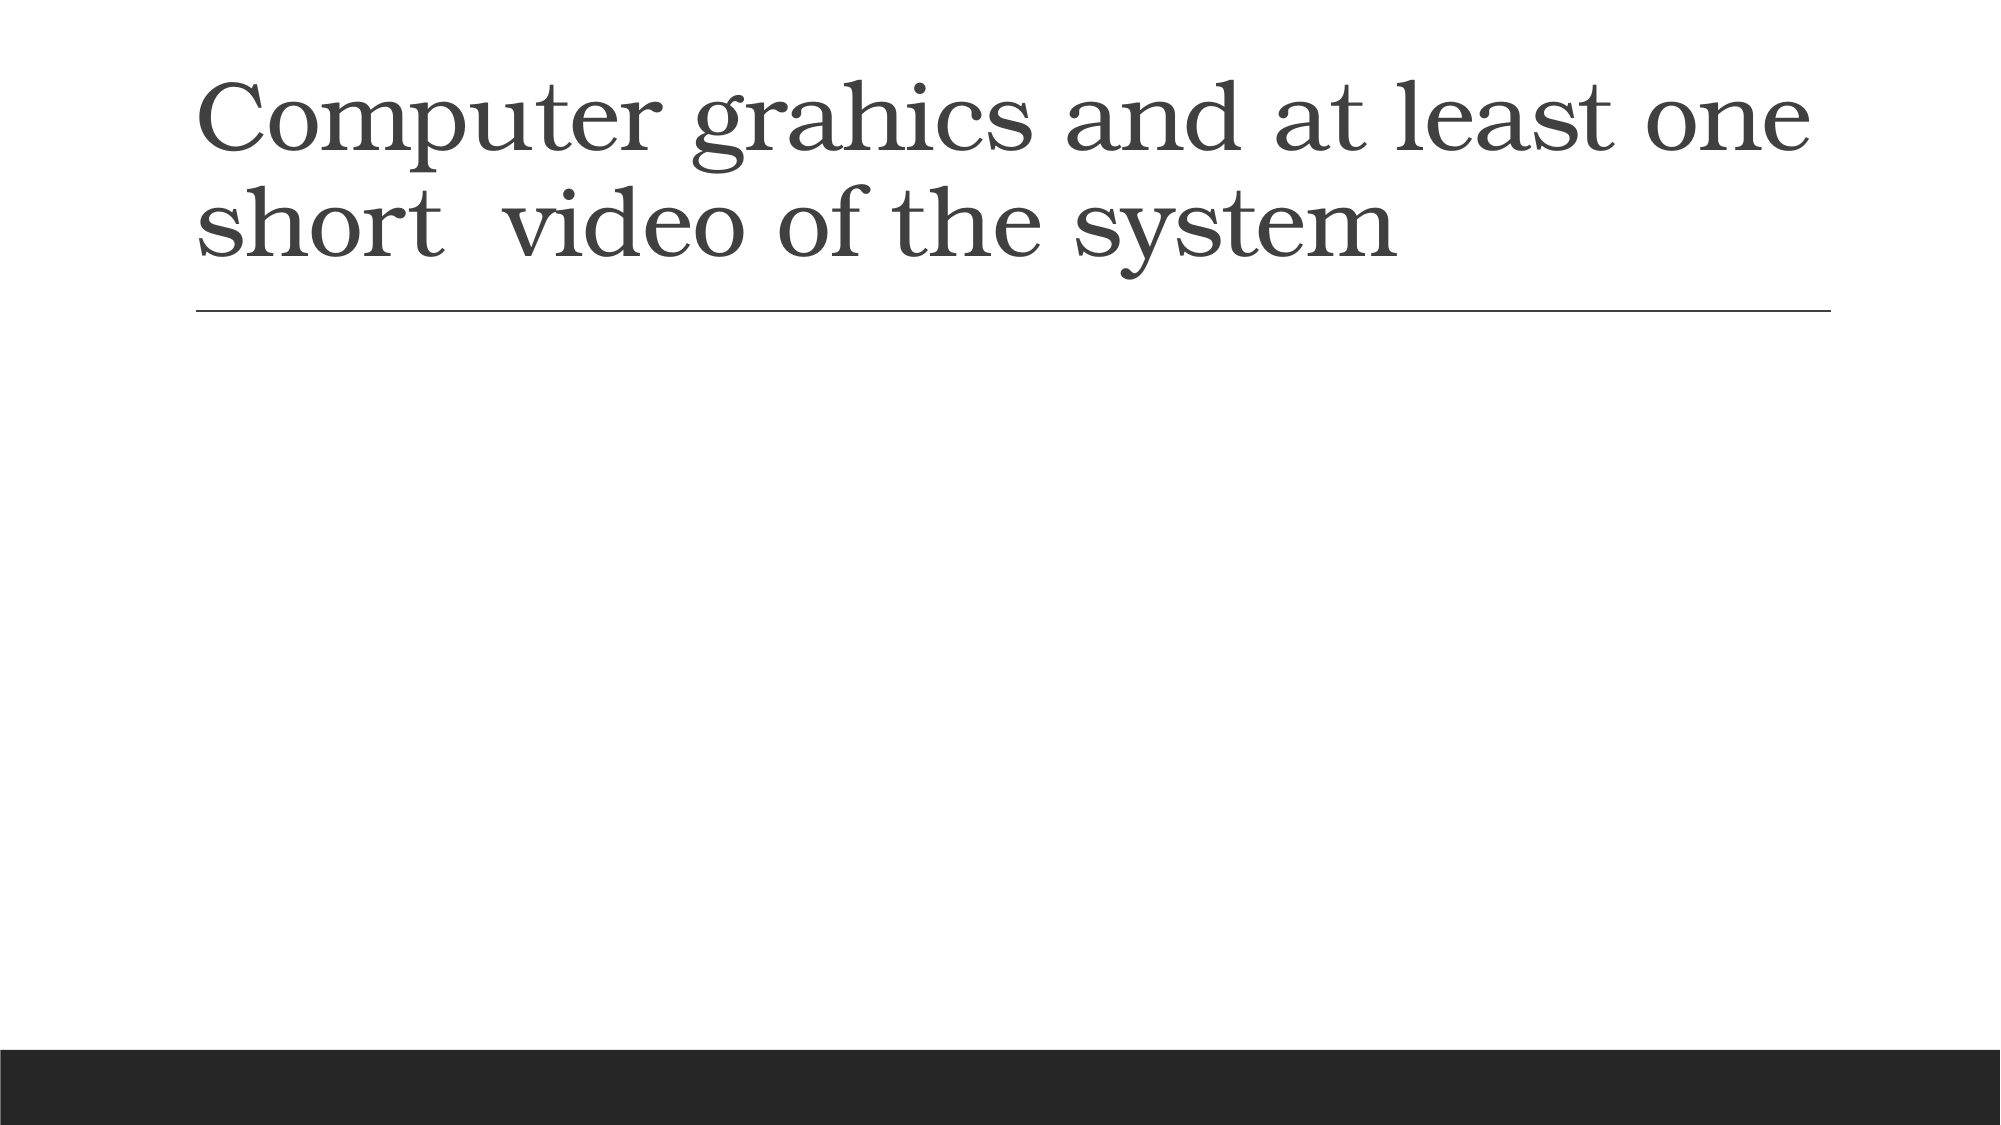

# Computer grahics and at least one short  video of the system